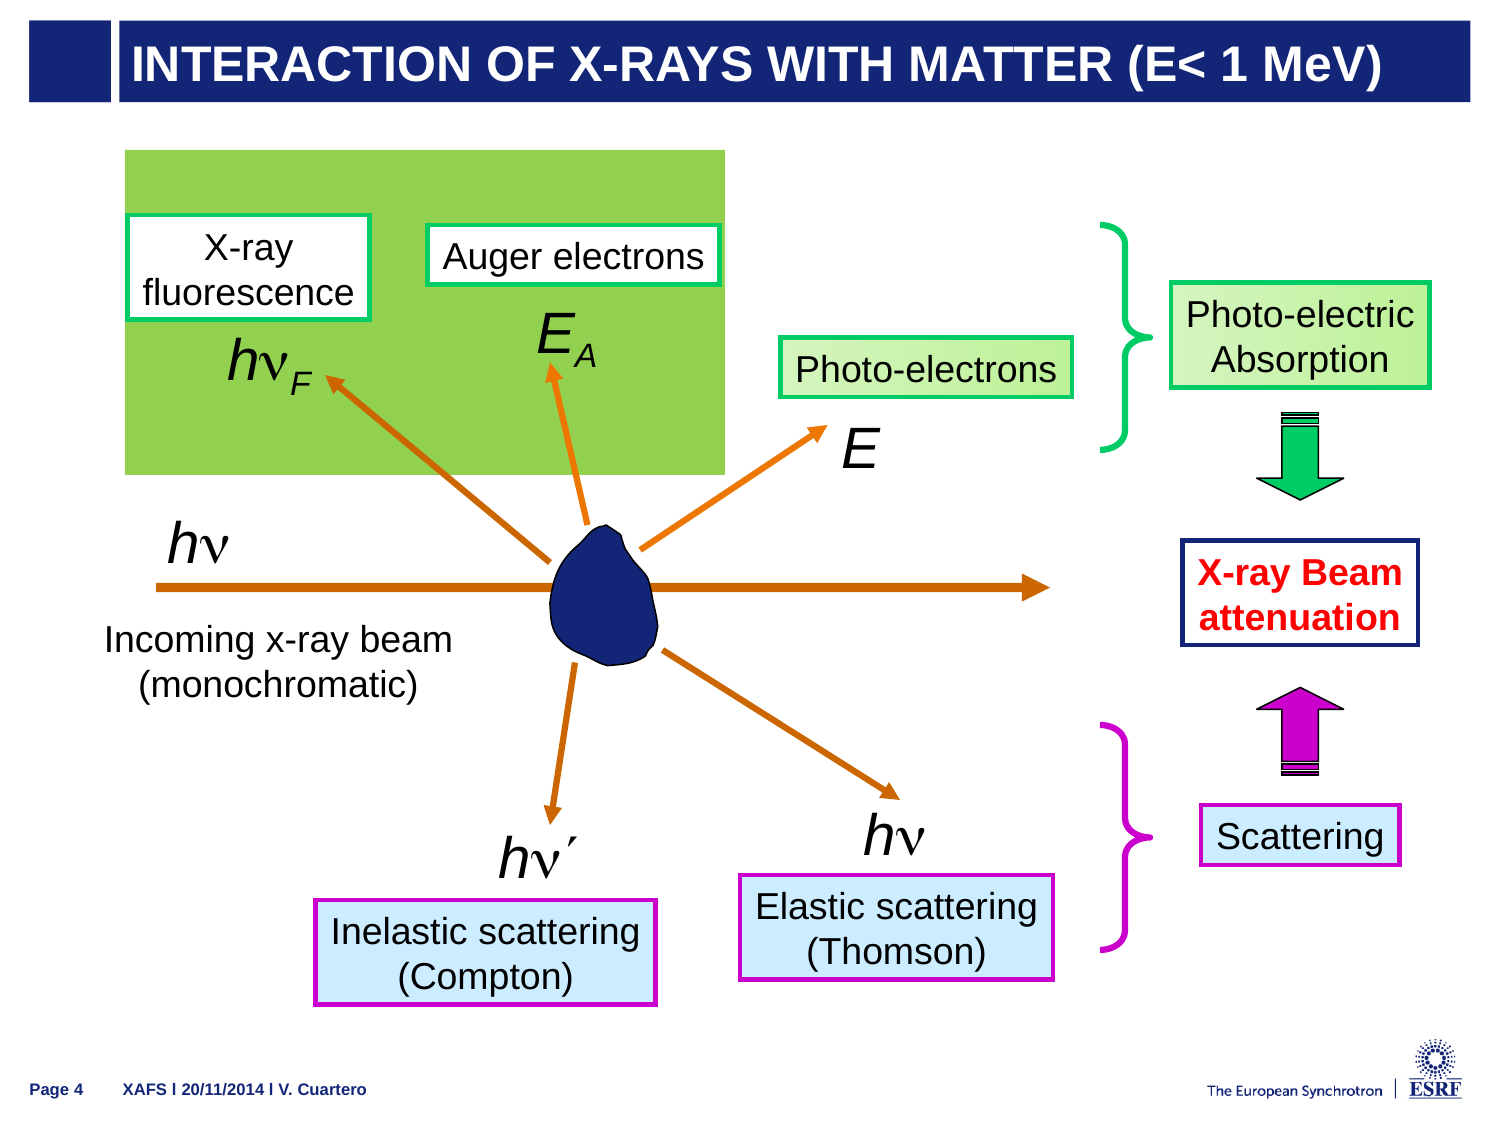

# Interaction of x-rays with matter (e< 1 MeV)

X-ray
fluorescence
Auger electrons

Photo-electric
Absorption
EA
hνF
Photo-electrons

E

hν

X-ray Beam
attenuation
Incoming x-ray beam
(monochromatic)

hν
Scattering
hν′
Elastic scattering
(Thomson)
Inelastic scattering
(Compton)
 XAFS l 20/11/2014 l V. Cuartero
Page 4